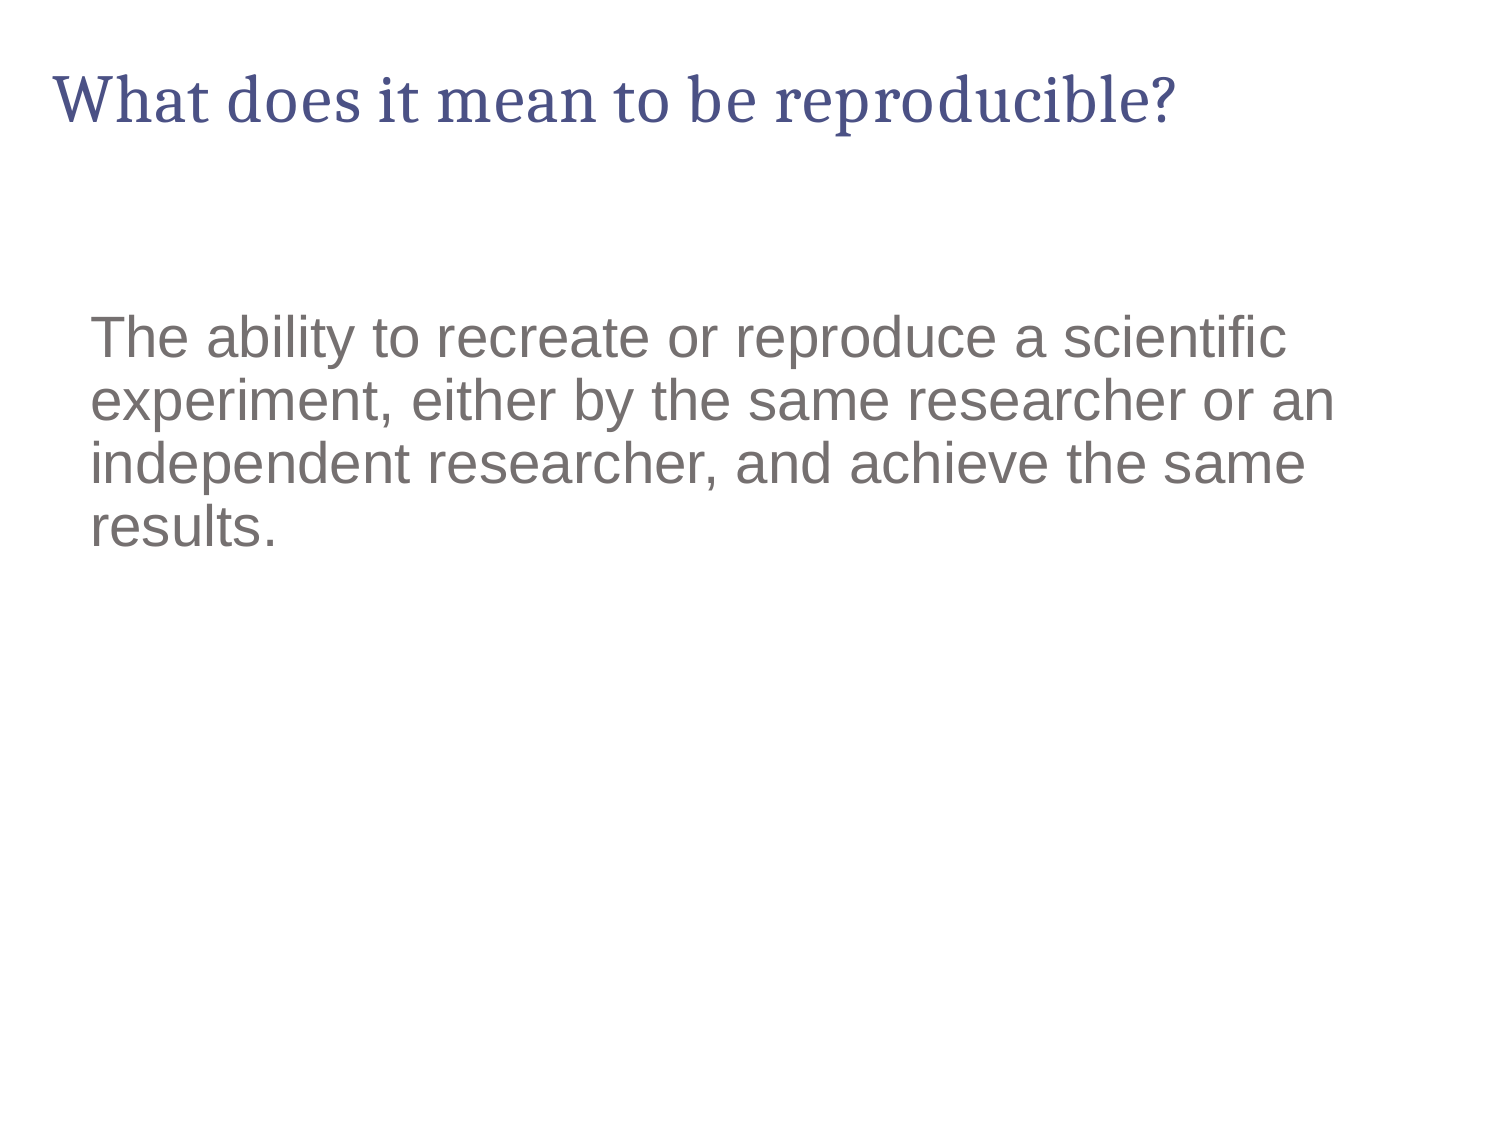

# What does it mean to be reproducible?
The ability to recreate or reproduce a scientific experiment, either by the same researcher or an independent researcher, and achieve the same results.